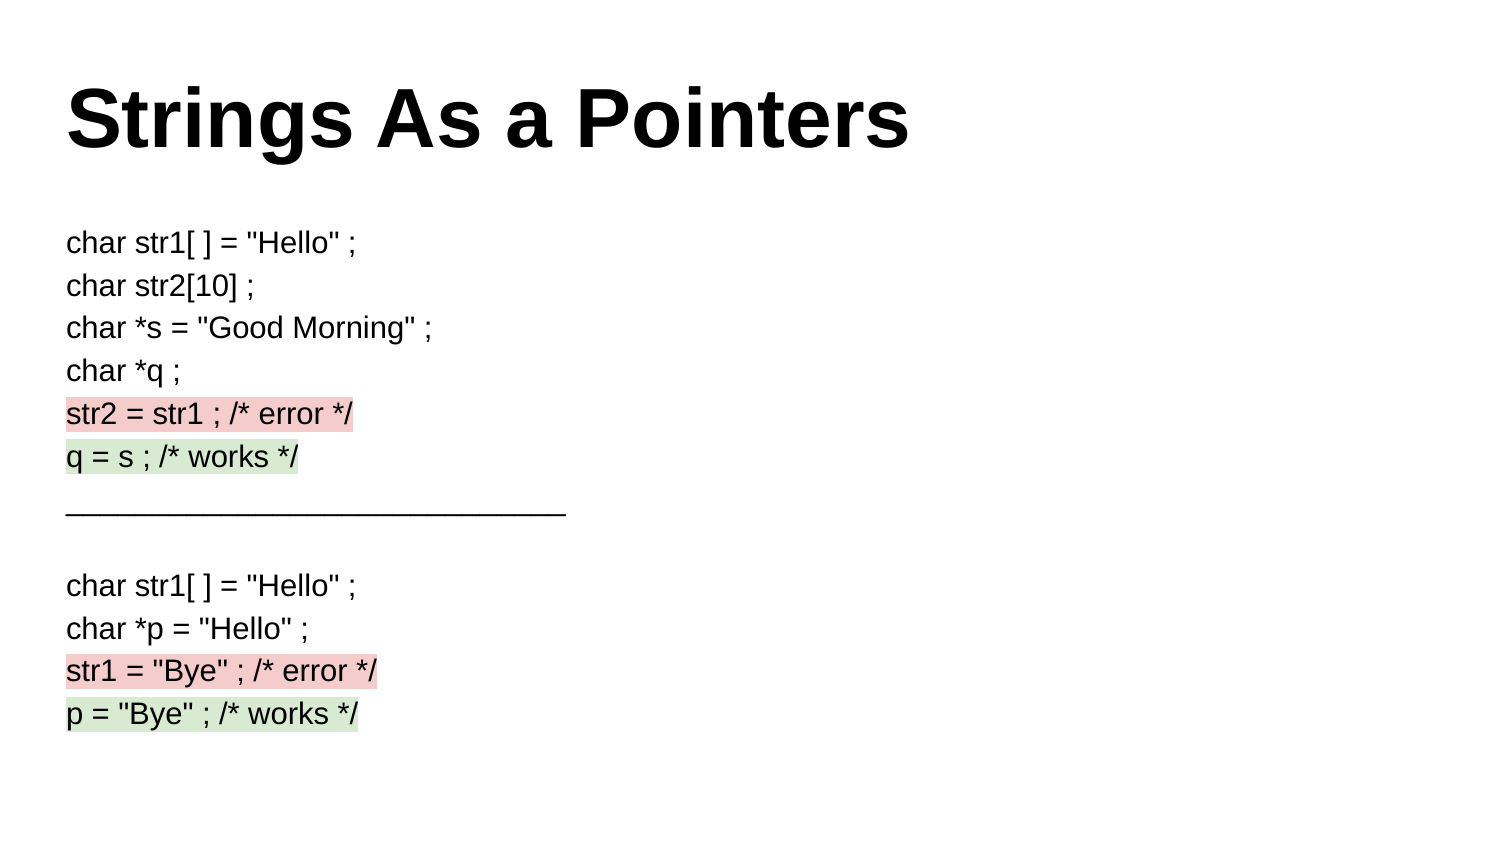

# Strings As a Pointers
char str1[ ] = "Hello" ;
char str2[10] ;
char *s = "Good Morning" ;
char *q ;
str2 = str1 ; /* error */
q = s ; /* works */
_____________________________

char str1[ ] = "Hello" ;
char *p = "Hello" ;
str1 = "Bye" ; /* error */
p = "Bye" ; /* works */